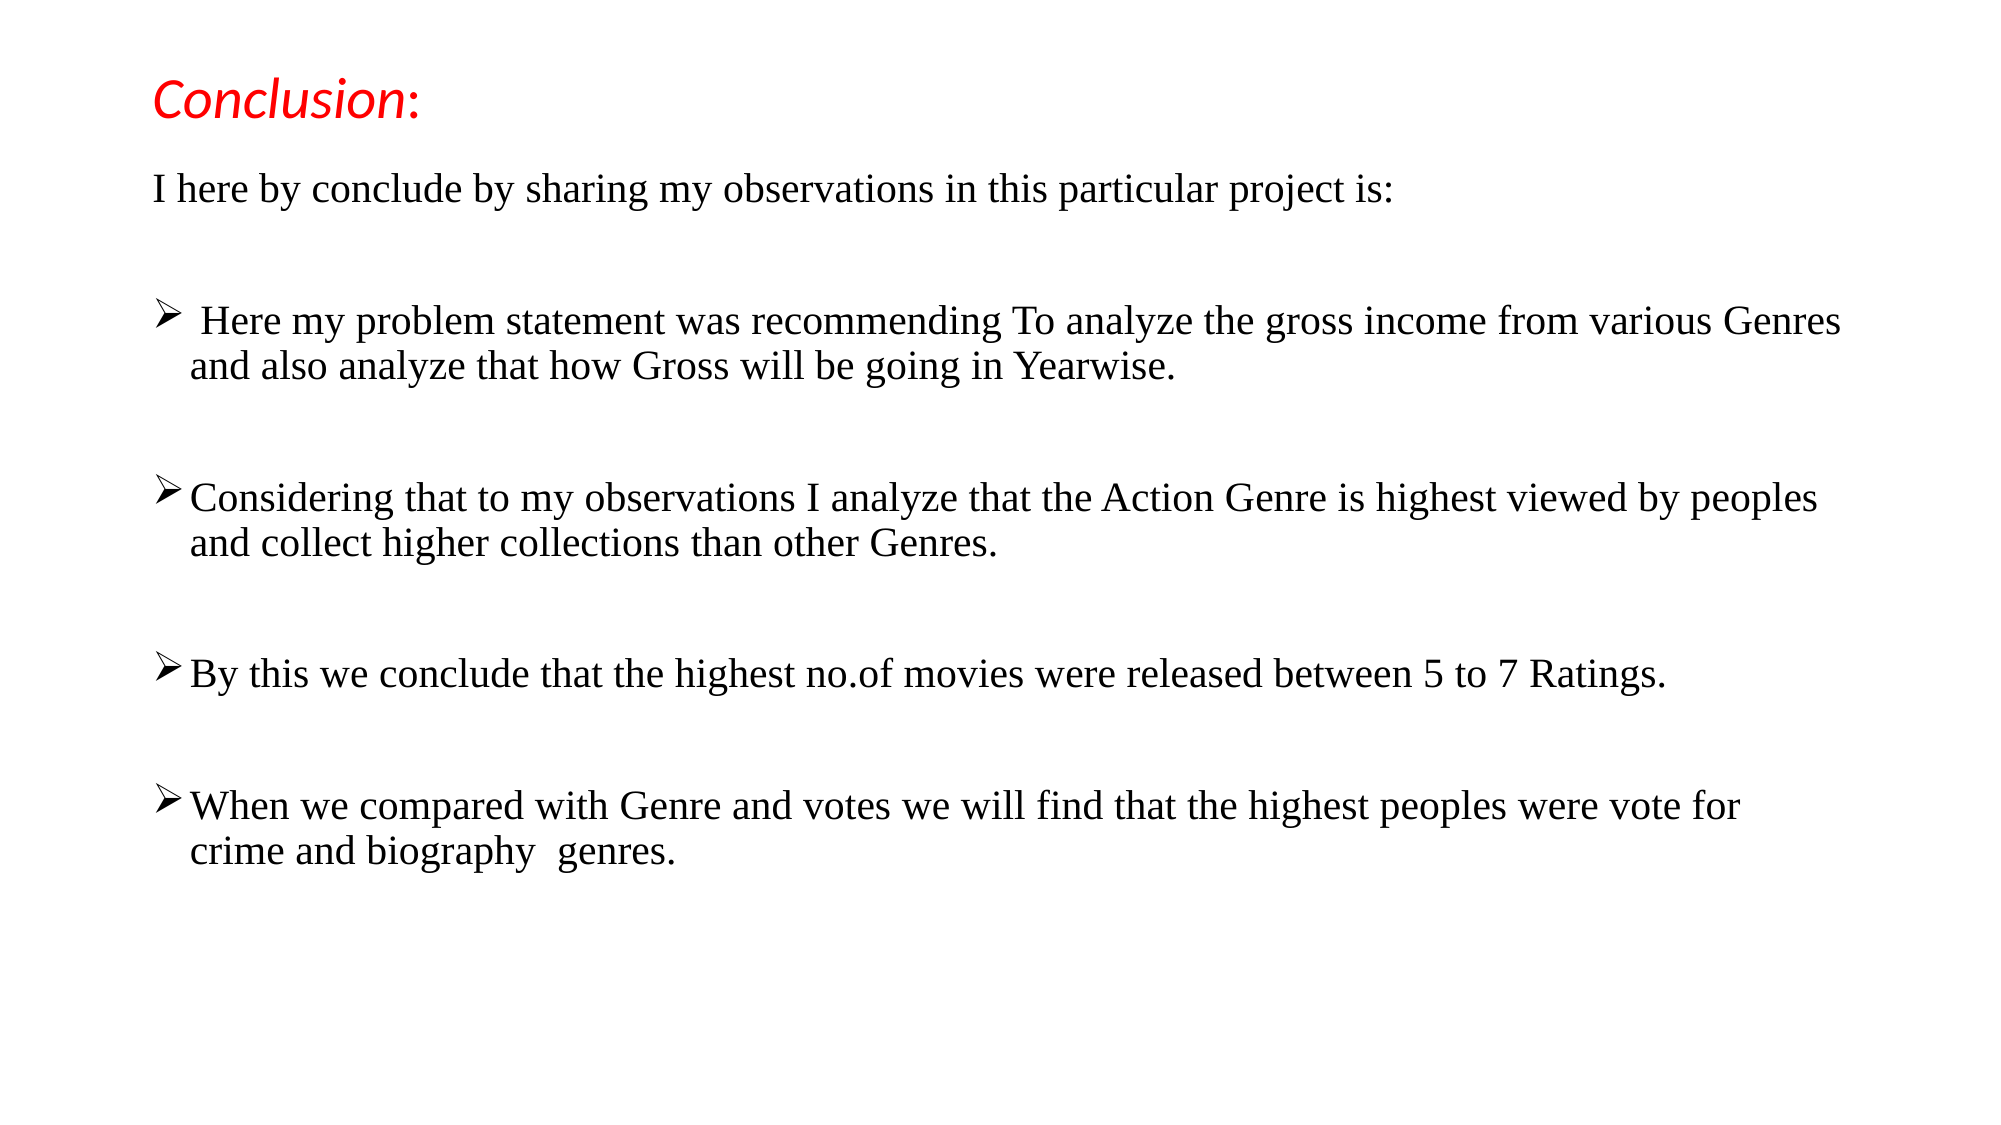

# Conclusion:
I here by conclude by sharing my observations in this particular project is:

 Here my problem statement was recommending To analyze the gross income from various Genres and also analyze that how Gross will be going in Yearwise.

Considering that to my observations I analyze that the Action Genre is highest viewed by peoples and collect higher collections than other Genres.

By this we conclude that the highest no.of movies were released between 5 to 7 Ratings.

When we compared with Genre and votes we will find that the highest peoples were vote for crime and biography  genres.